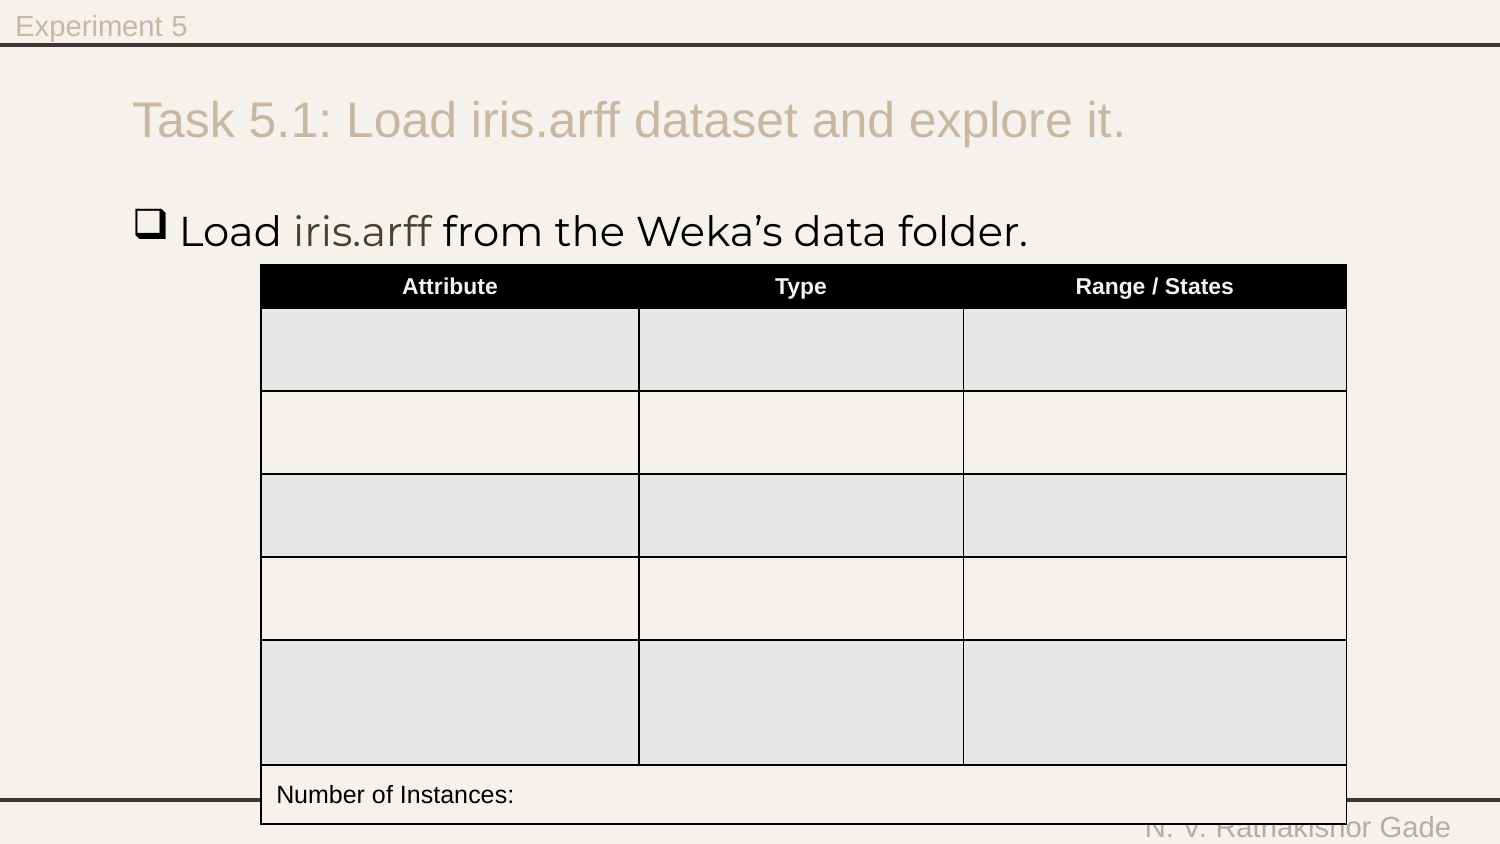

Experiment 5
# Task 5.1: Load iris.arff dataset and explore it.
Load iris.arff from the Weka’s data folder.

| Attribute | Type | Range / States |
| --- | --- | --- |
|  |  |  |
|  |  |  |
|  |  |  |
|  |  |  |
|  |  |  |
| Number of Instances: |  |  |